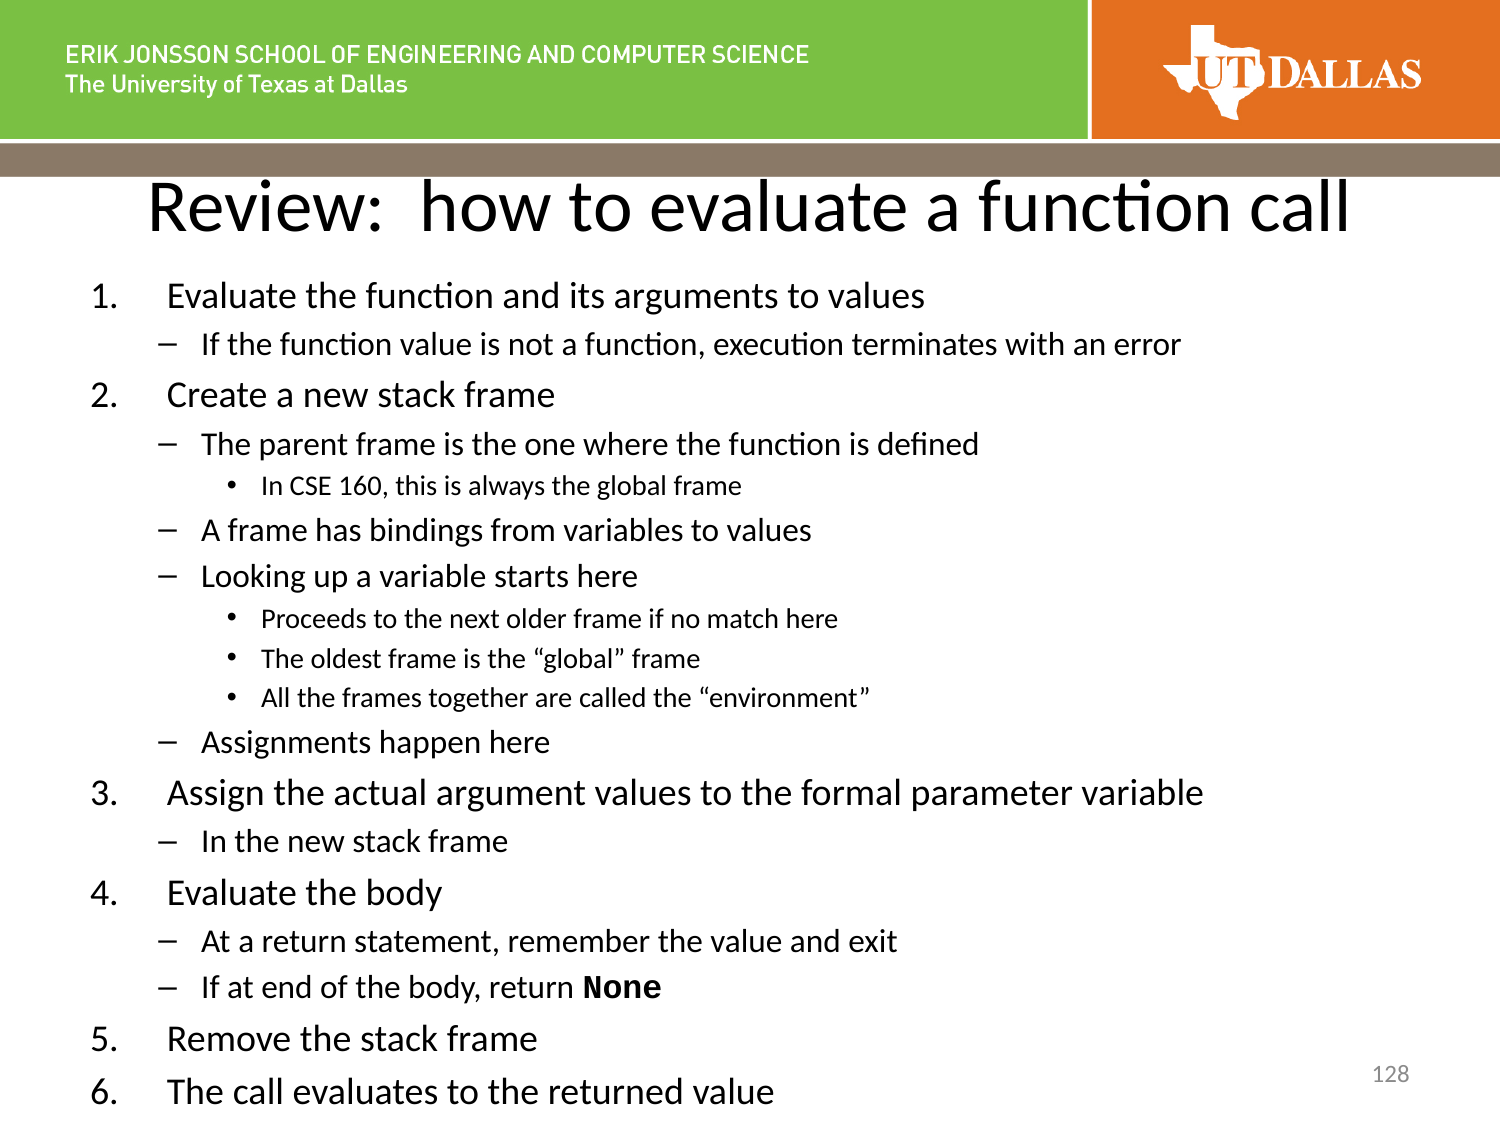

# Review:  how to evaluate a function call
Evaluate the function and its arguments to values
If the function value is not a function, execution terminates with an error
Create a new stack frame
The parent frame is the one where the function is defined
In CSE 160, this is always the global frame
A frame has bindings from variables to values
Looking up a variable starts here
Proceeds to the next older frame if no match here
The oldest frame is the “global” frame
All the frames together are called the “environment”
Assignments happen here
Assign the actual argument values to the formal parameter variable
In the new stack frame
Evaluate the body
At a return statement, remember the value and exit
If at end of the body, return None
Remove the stack frame
The call evaluates to the returned value
128